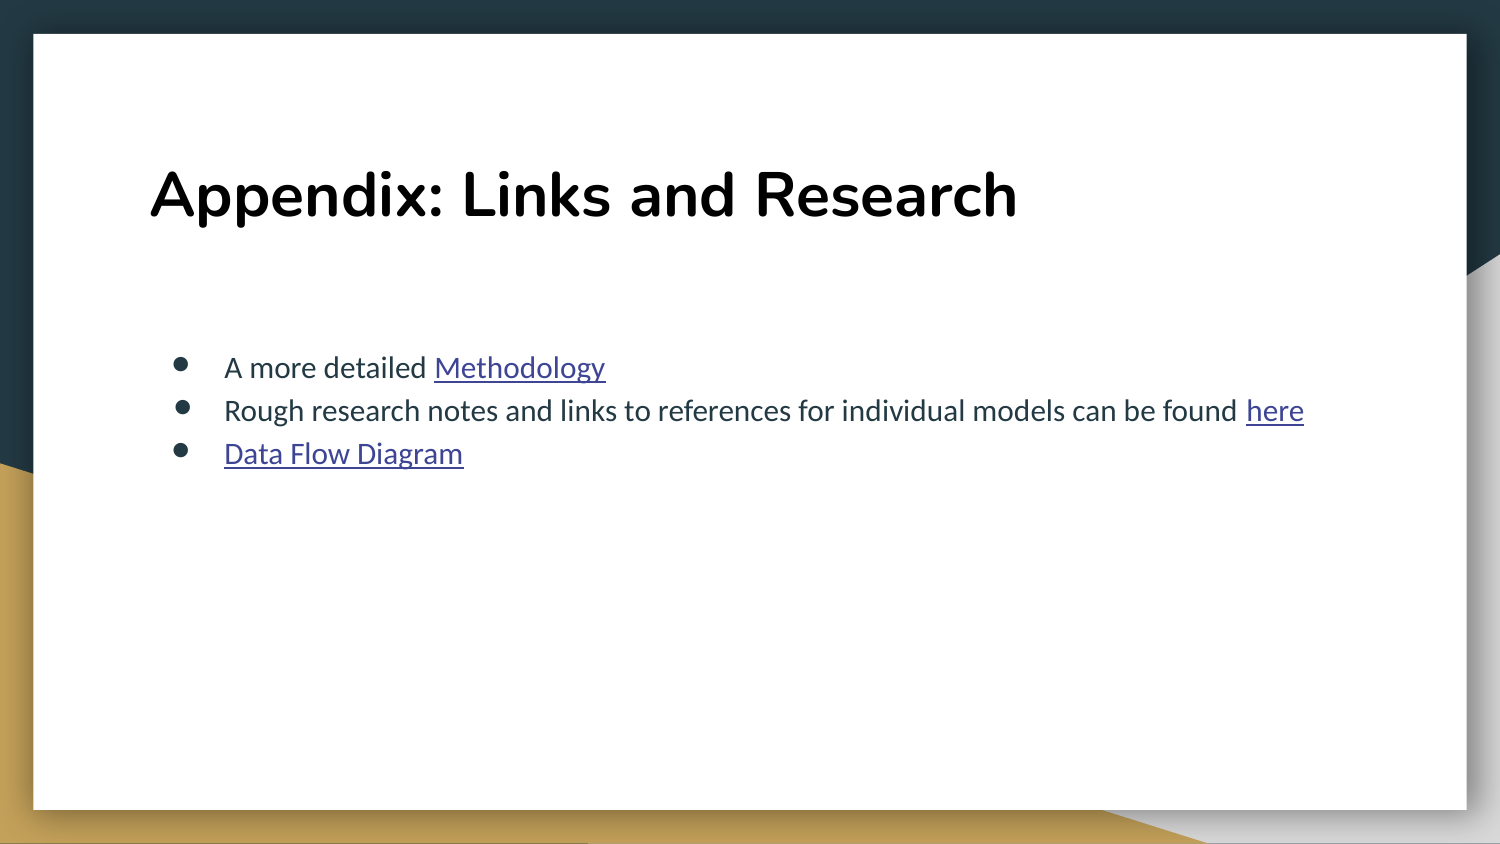

# Appendix: Links and Research
A more detailed Methodology
Rough research notes and links to references for individual models can be found here
Data Flow Diagram